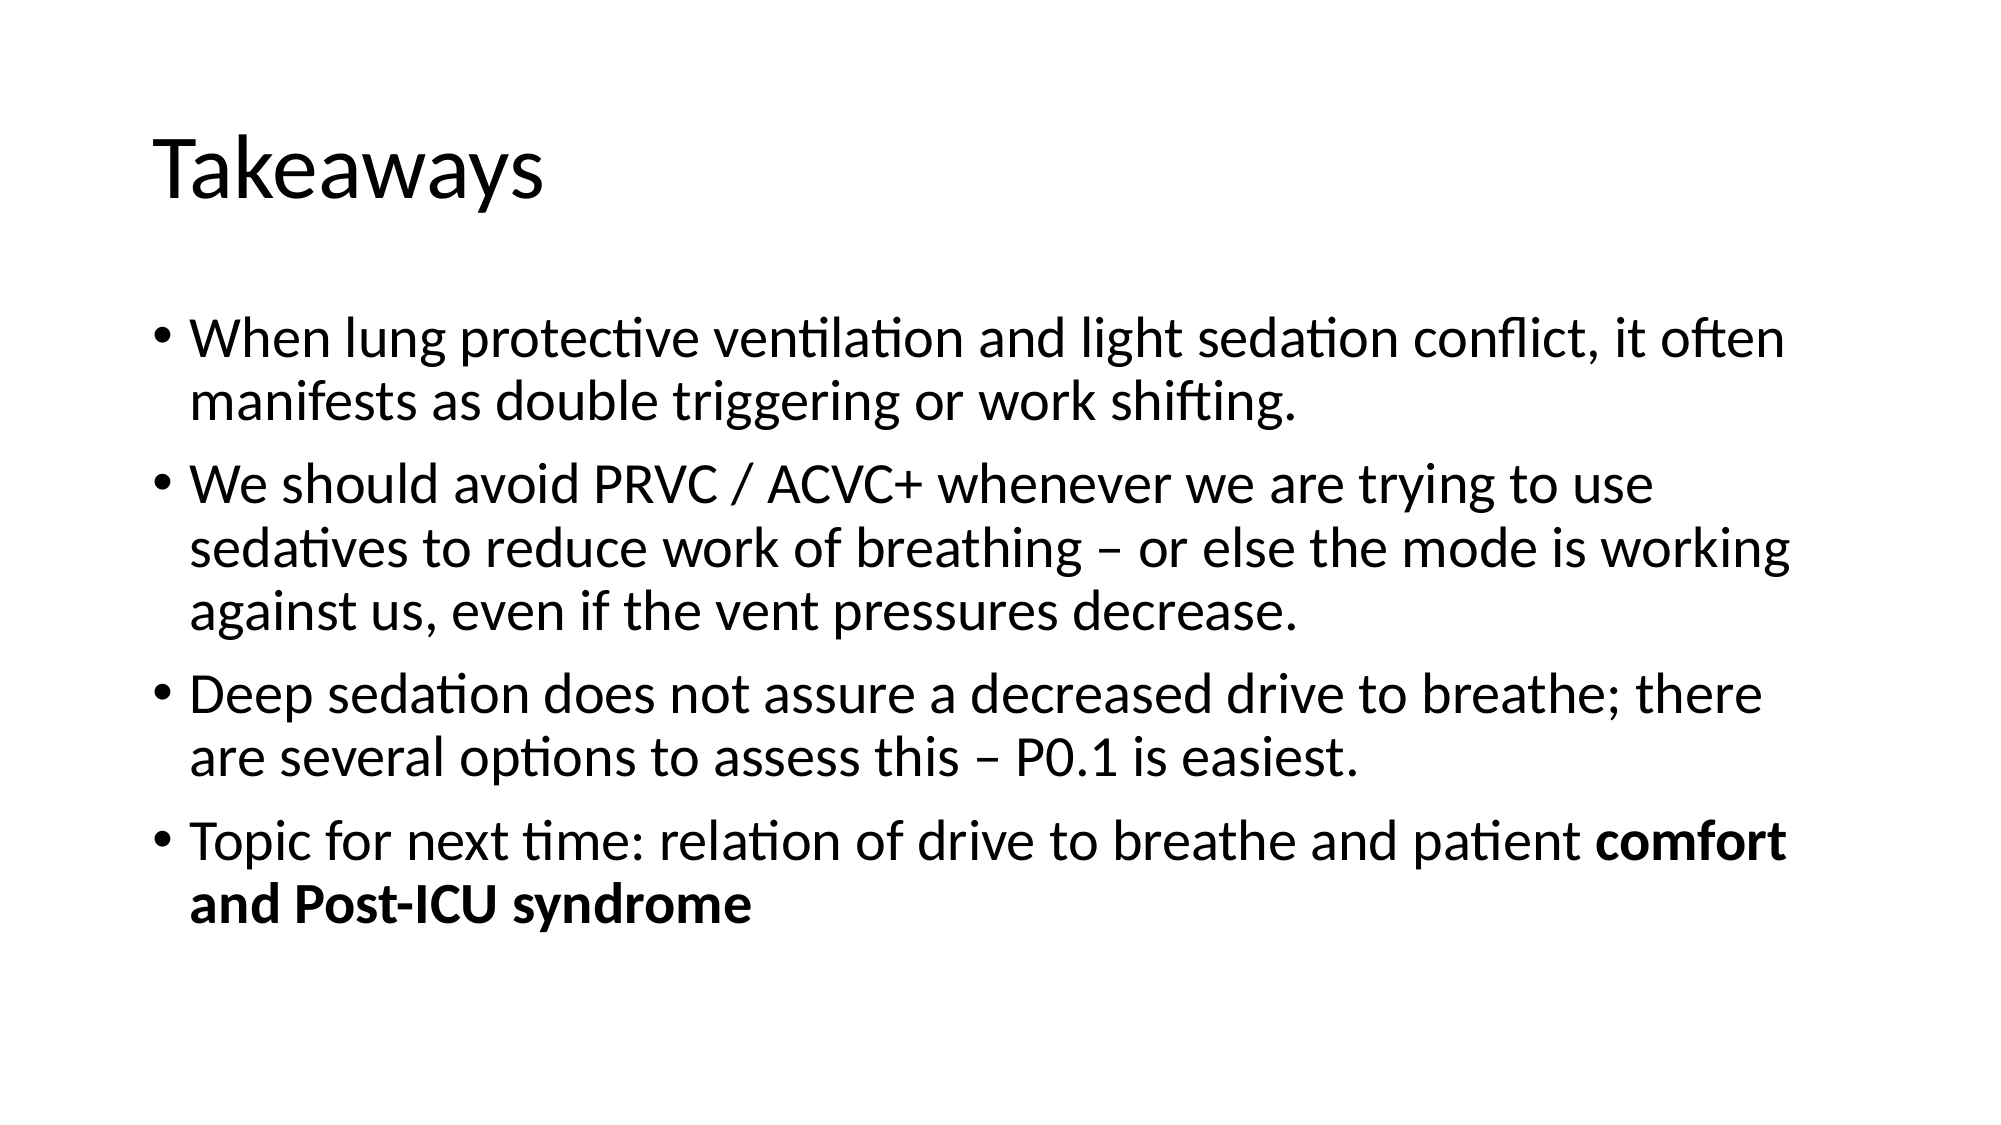

# Takeaways
When lung protective ventilation and light sedation conflict, it often manifests as double triggering or work shifting.
We should avoid PRVC / ACVC+ whenever we are trying to use sedatives to reduce work of breathing – or else the mode is working against us, even if the vent pressures decrease.
Deep sedation does not assure a decreased drive to breathe; there are several options to assess this – P0.1 is easiest.
Topic for next time: relation of drive to breathe and patient comfort and Post-ICU syndrome